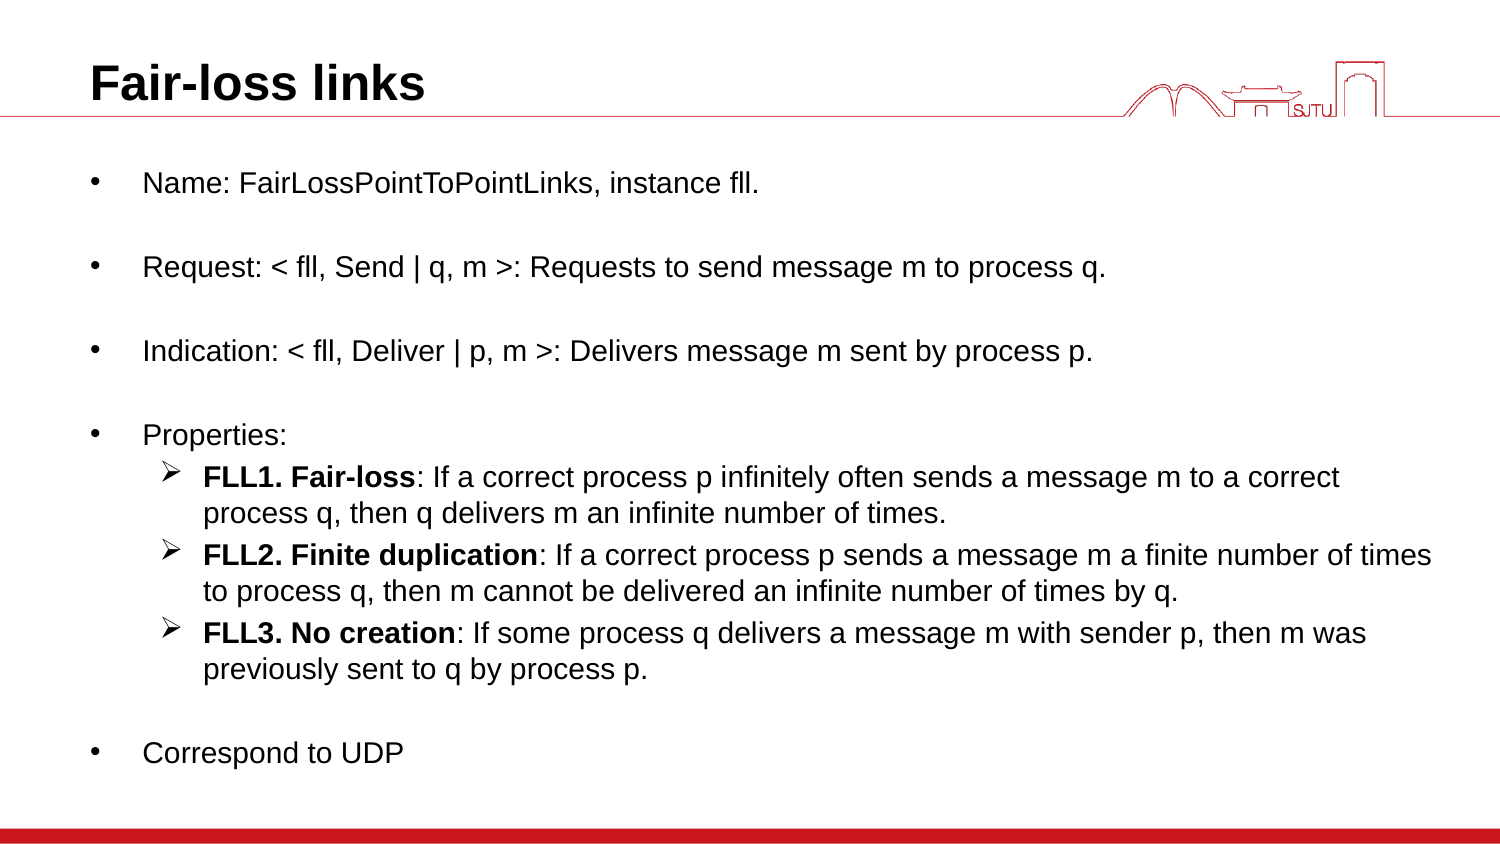

# Fair-loss links
Name: FairLossPointToPointLinks, instance fll.

Request: < fll, Send | q, m >: Requests to send message m to process q.

Indication: < fll, Deliver | p, m >: Delivers message m sent by process p.

Properties:
FLL1. Fair-loss: If a correct process p infinitely often sends a message m to a correct process q, then q delivers m an infinite number of times.
FLL2. Finite duplication: If a correct process p sends a message m a finite number of times to process q, then m cannot be delivered an infinite number of times by q.
FLL3. No creation: If some process q delivers a message m with sender p, then m was previously sent to q by process p.

Correspond to UDP